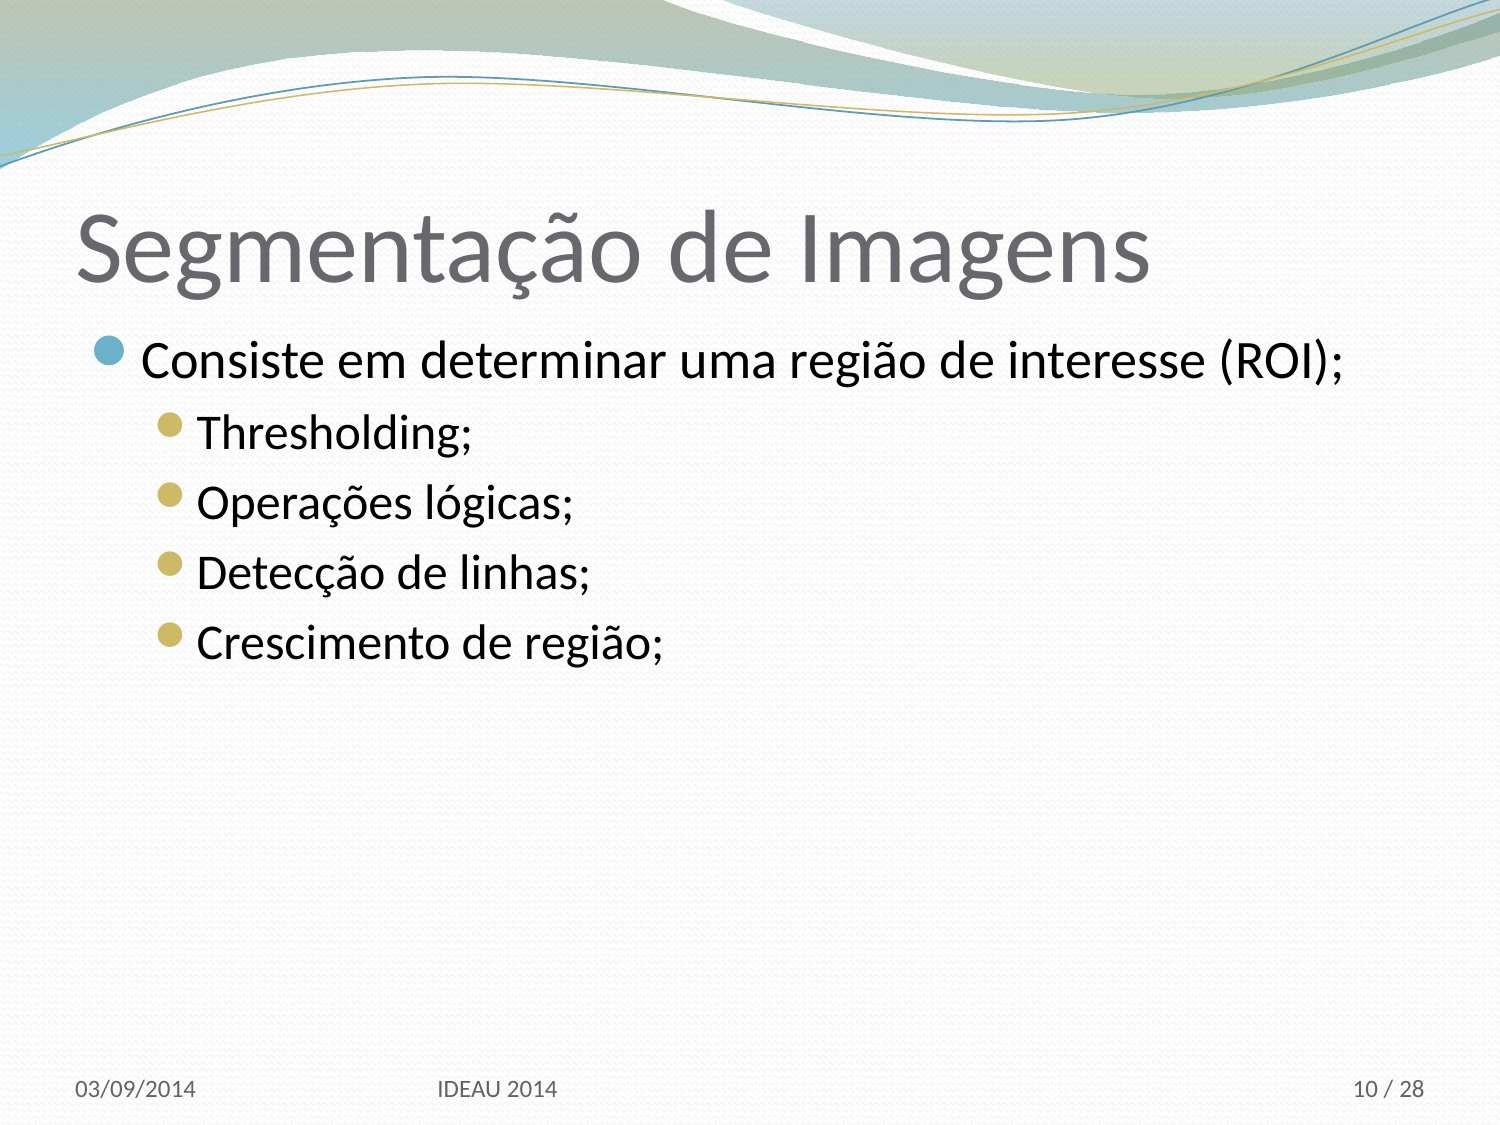

# Segmentação de Imagens
Consiste em determinar uma região de interesse (ROI);
Thresholding;
Operações lógicas;
Detecção de linhas;
Crescimento de região;
03/09/2014
IDEAU 2014
10 / 28